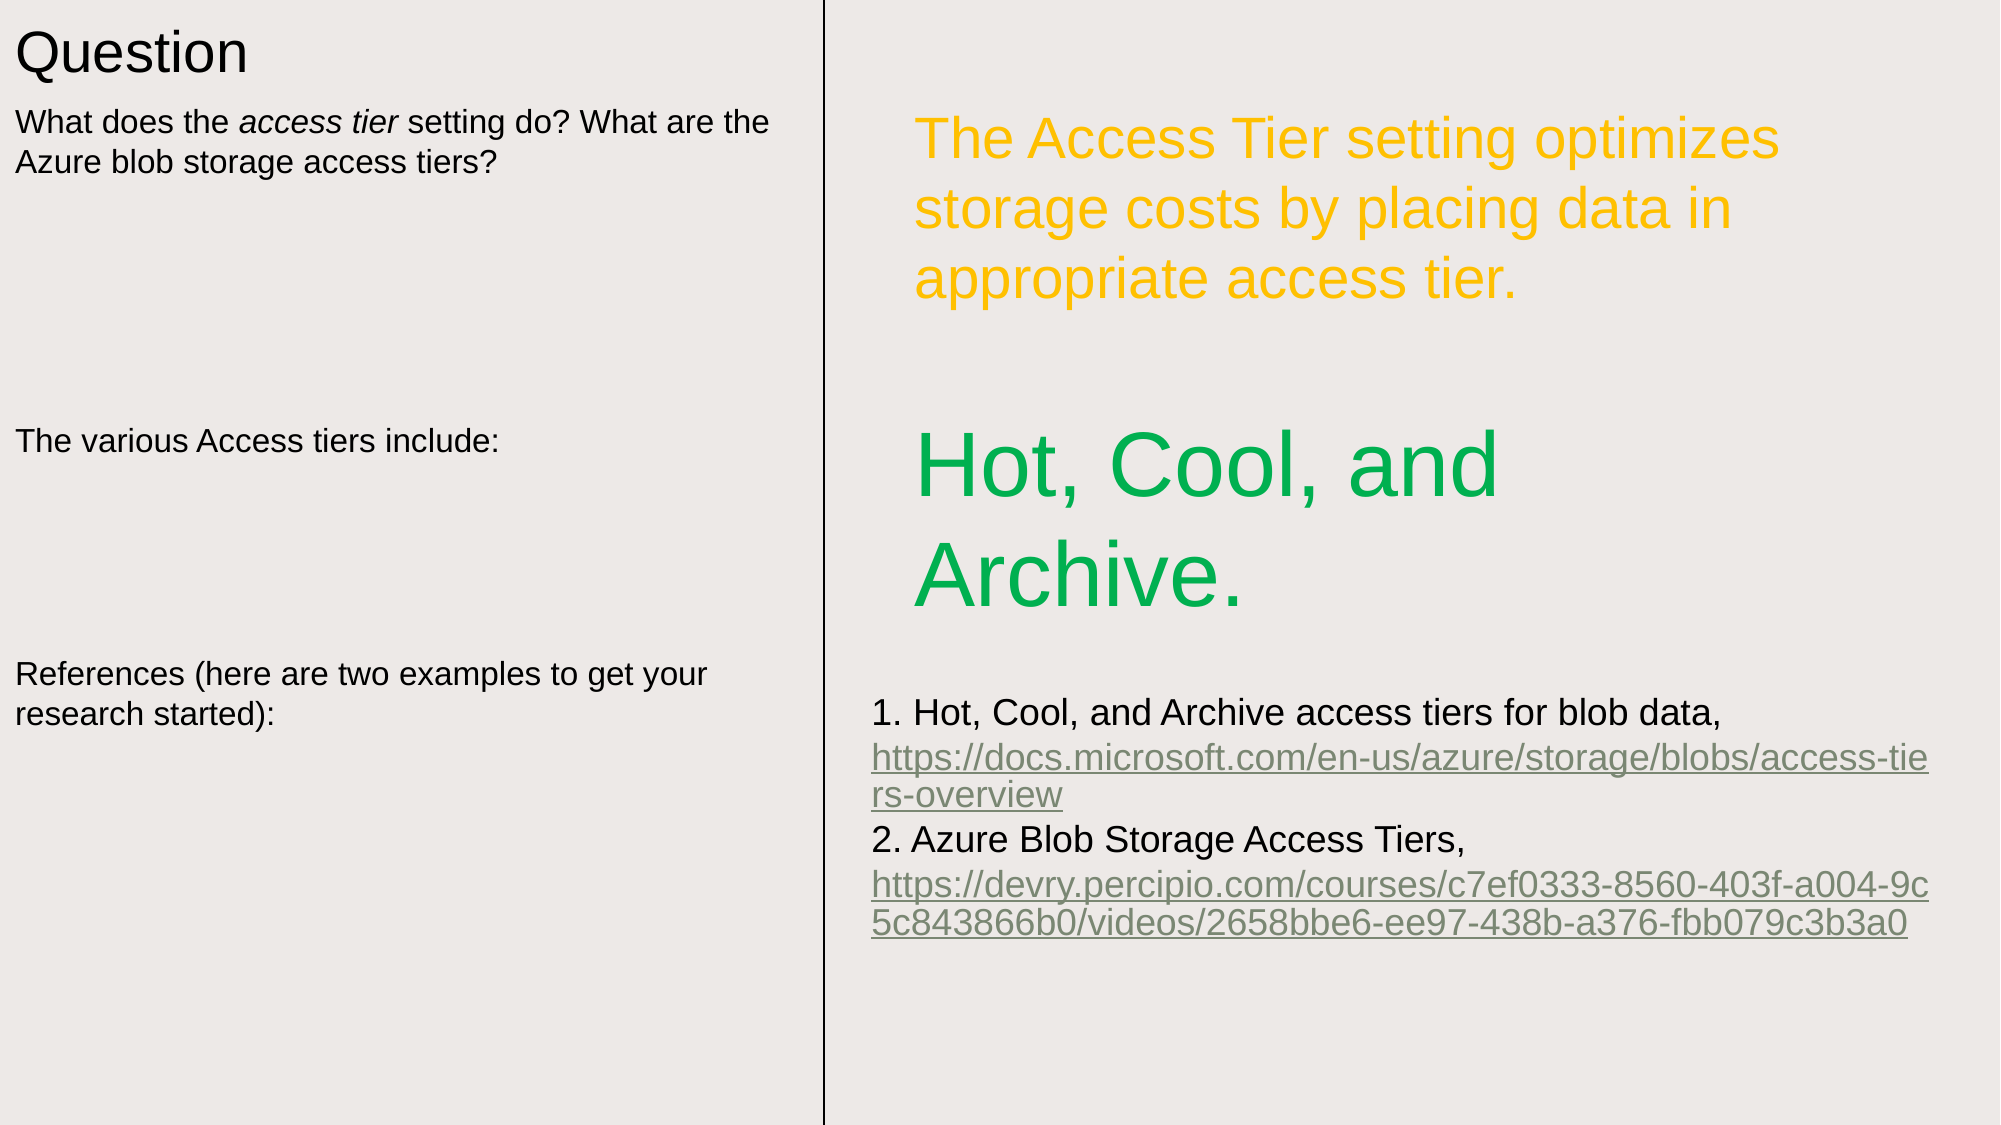

# Question
The Access Tier setting optimizes storage costs by placing data in appropriate access tier.

What does the access tier setting do? What are the Azure blob storage access tiers?

The various Access tiers include:

References (here are two examples to get your research started):
Hot, Cool, and Archive.

1. Hot, Cool, and Archive access tiers for blob data, https://docs.microsoft.com/en-us/azure/storage/blobs/access-tiers-overview
2. Azure Blob Storage Access Tiers, https://devry.percipio.com/courses/c7ef0333-8560-403f-a004-9c5c843866b0/videos/2658bbe6-ee97-438b-a376-fbb079c3b3a0